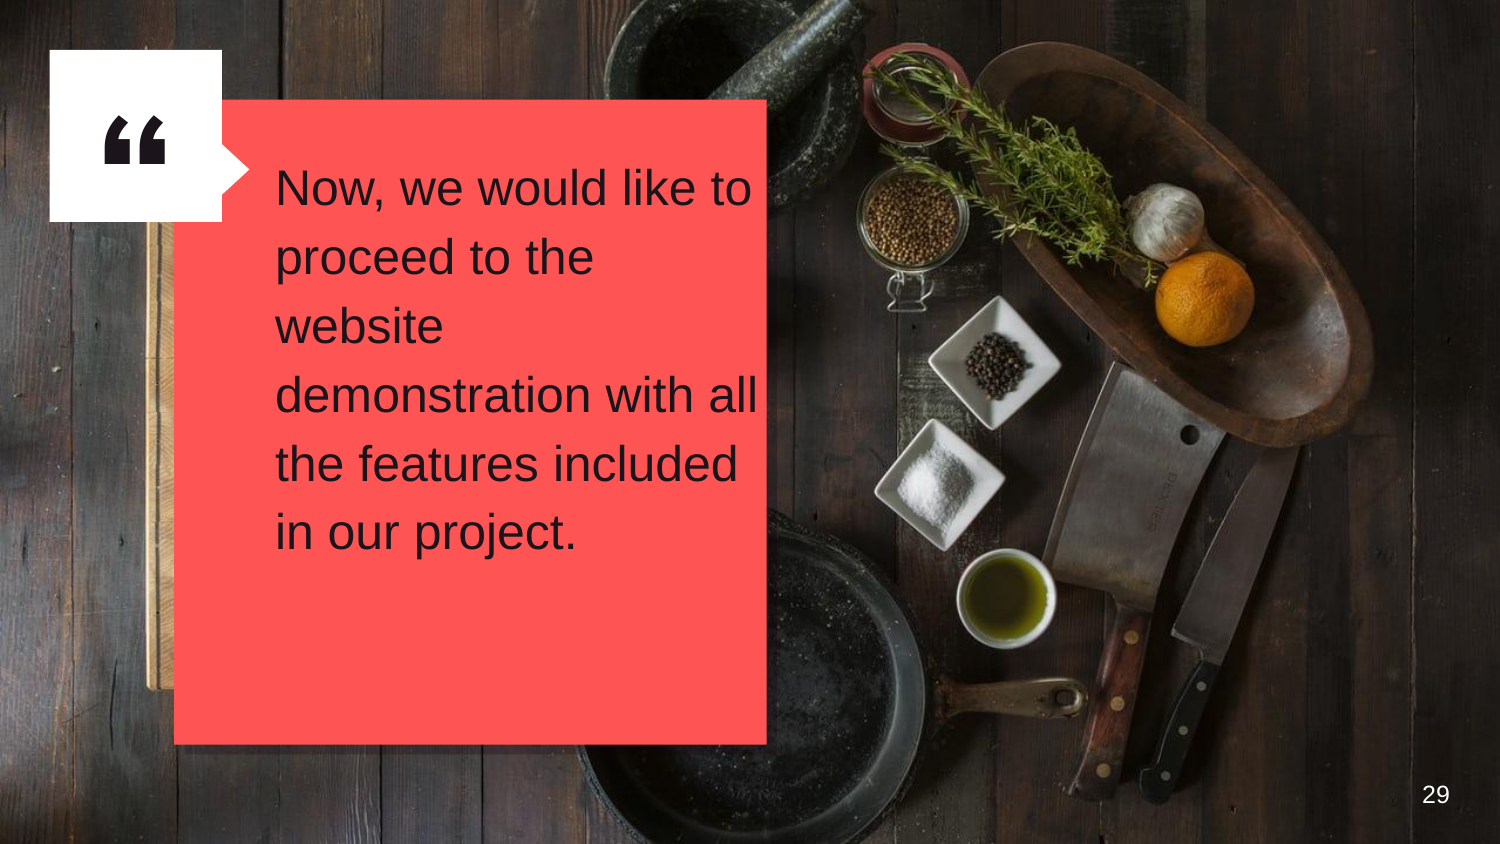

Now, we would like to proceed to the website demonstration with all the features included in our project.
29